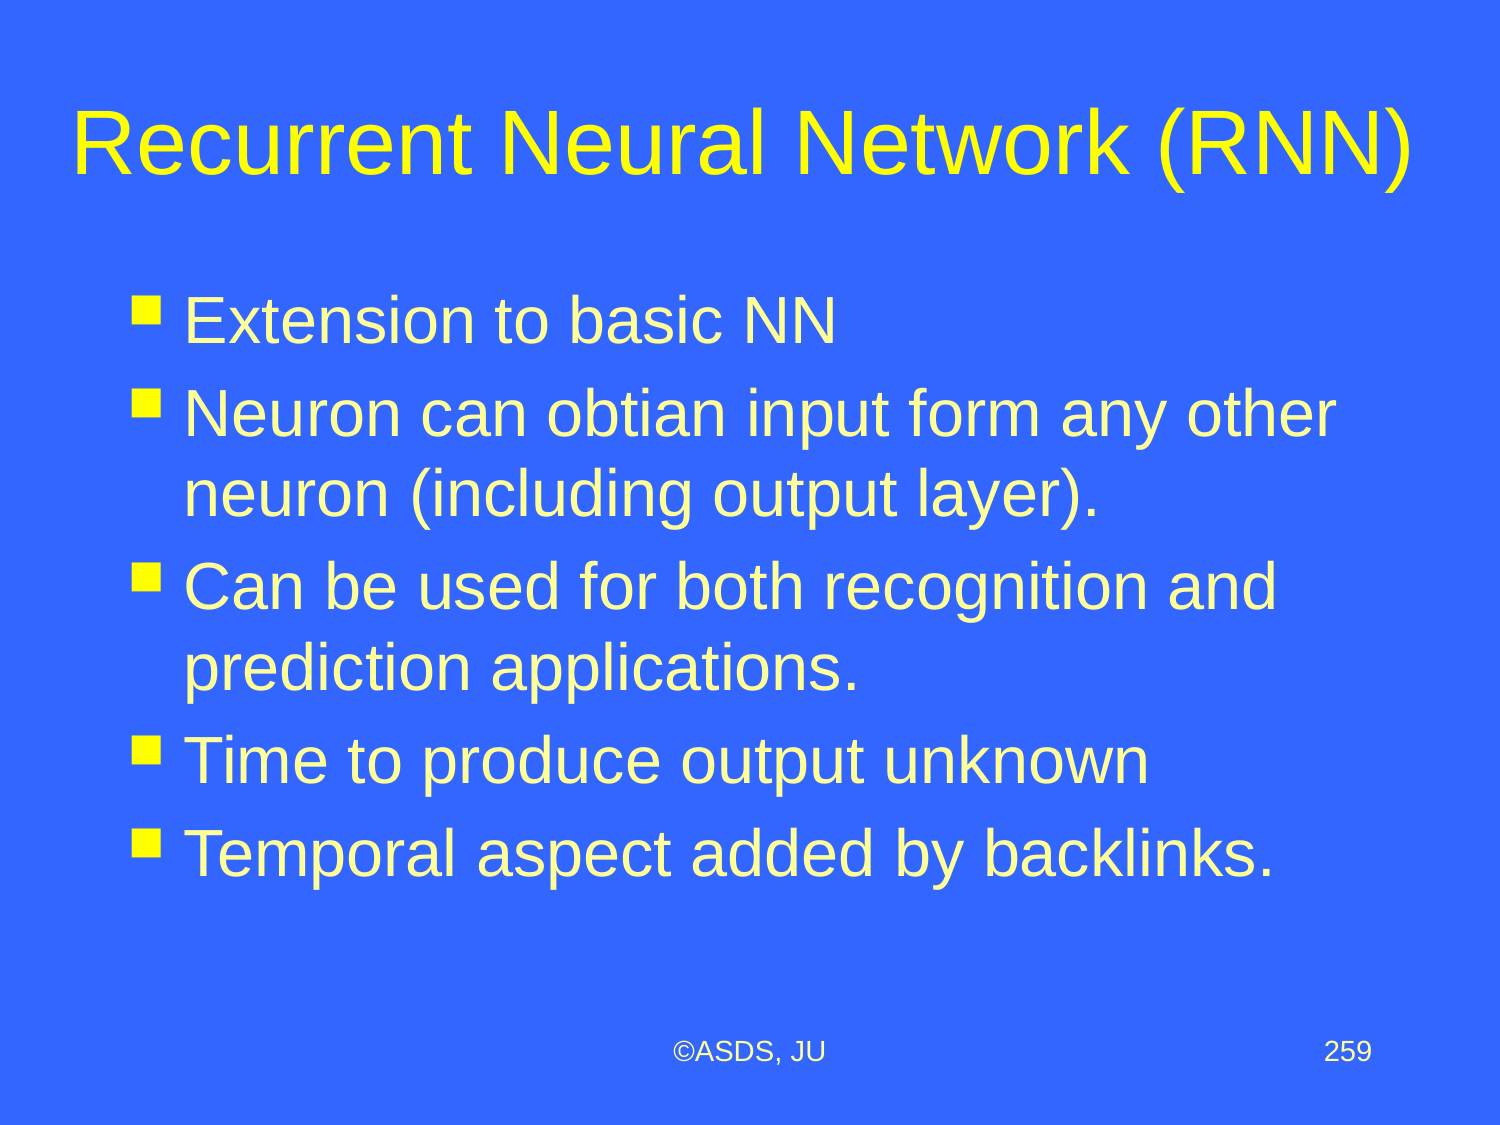

# Recurrent Neural Network (RNN)
Extension to basic NN
Neuron can obtian input form any other neuron (including output layer).
Can be used for both recognition and prediction applications.
Time to produce output unknown
Temporal aspect added by backlinks.

©ASDS, JU
259